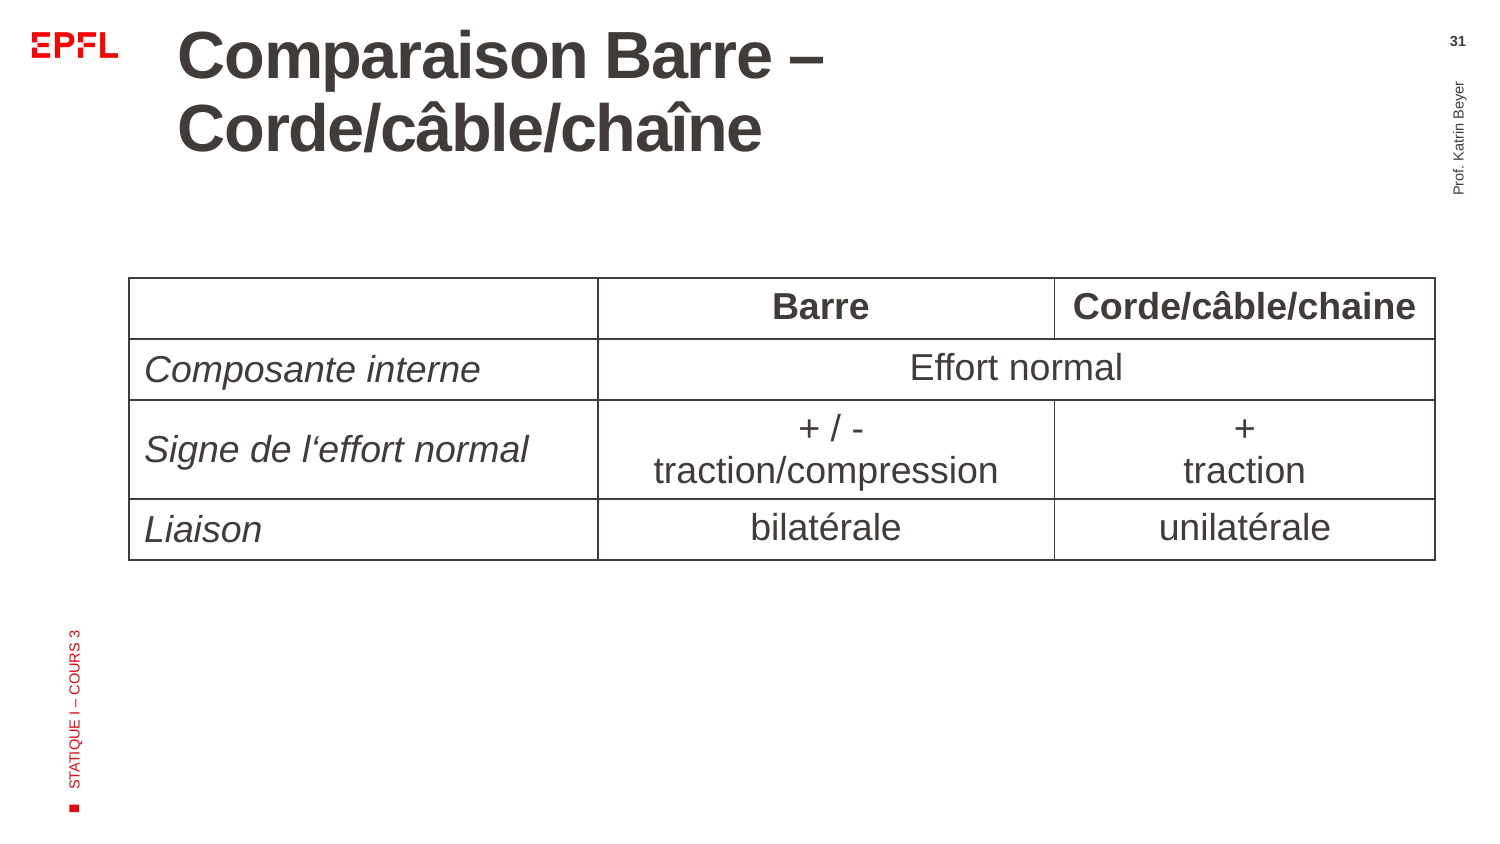

# Comparaison Barre – Corde/câble/chaîne
31
|  | Barre | Corde/câble/chaine |
| --- | --- | --- |
| Composante interne | Effort normal | Effort normal |
| Signe de l‘effort normal | + / - traction/compression | + traction |
| Liaison | bilatérale | unilatérale |
Prof. Katrin Beyer
STATIQUE I – COURS 3